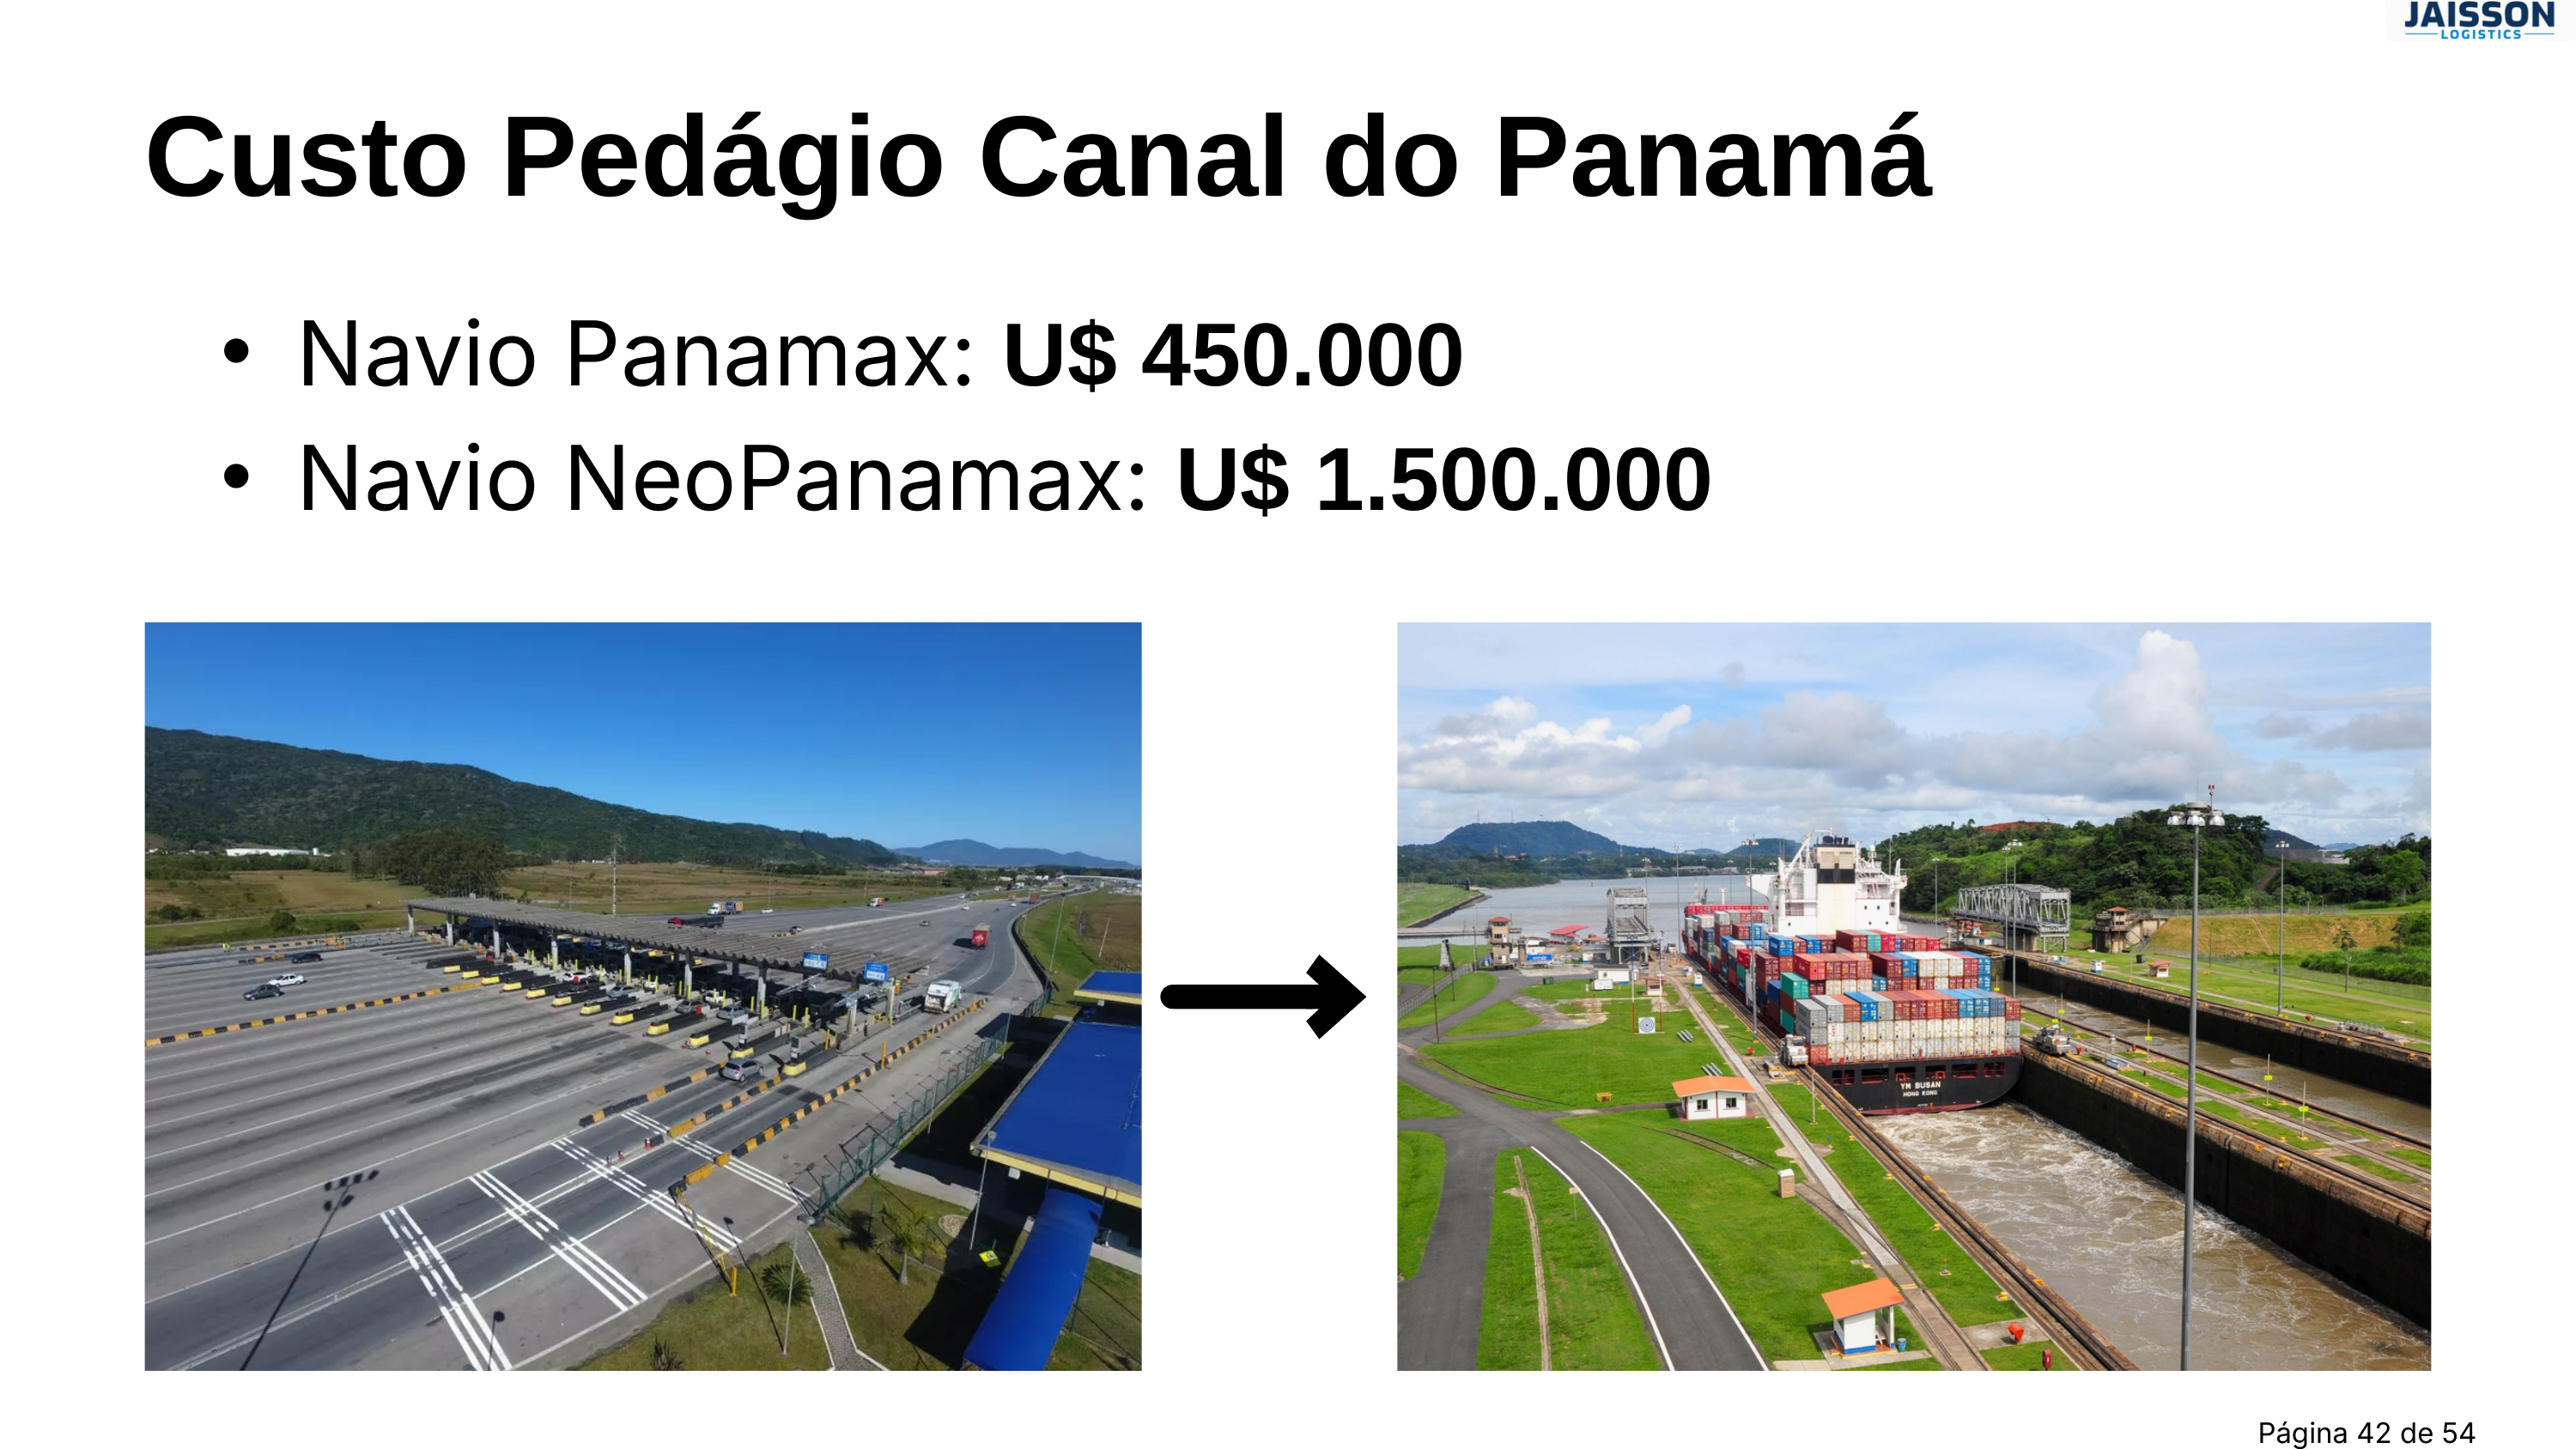

Custo Pedágio Canal do Panamá
Navio Panamax: U$ 450.000
Navio NeoPanamax: U$ 1.500.000

Página 42 de 54